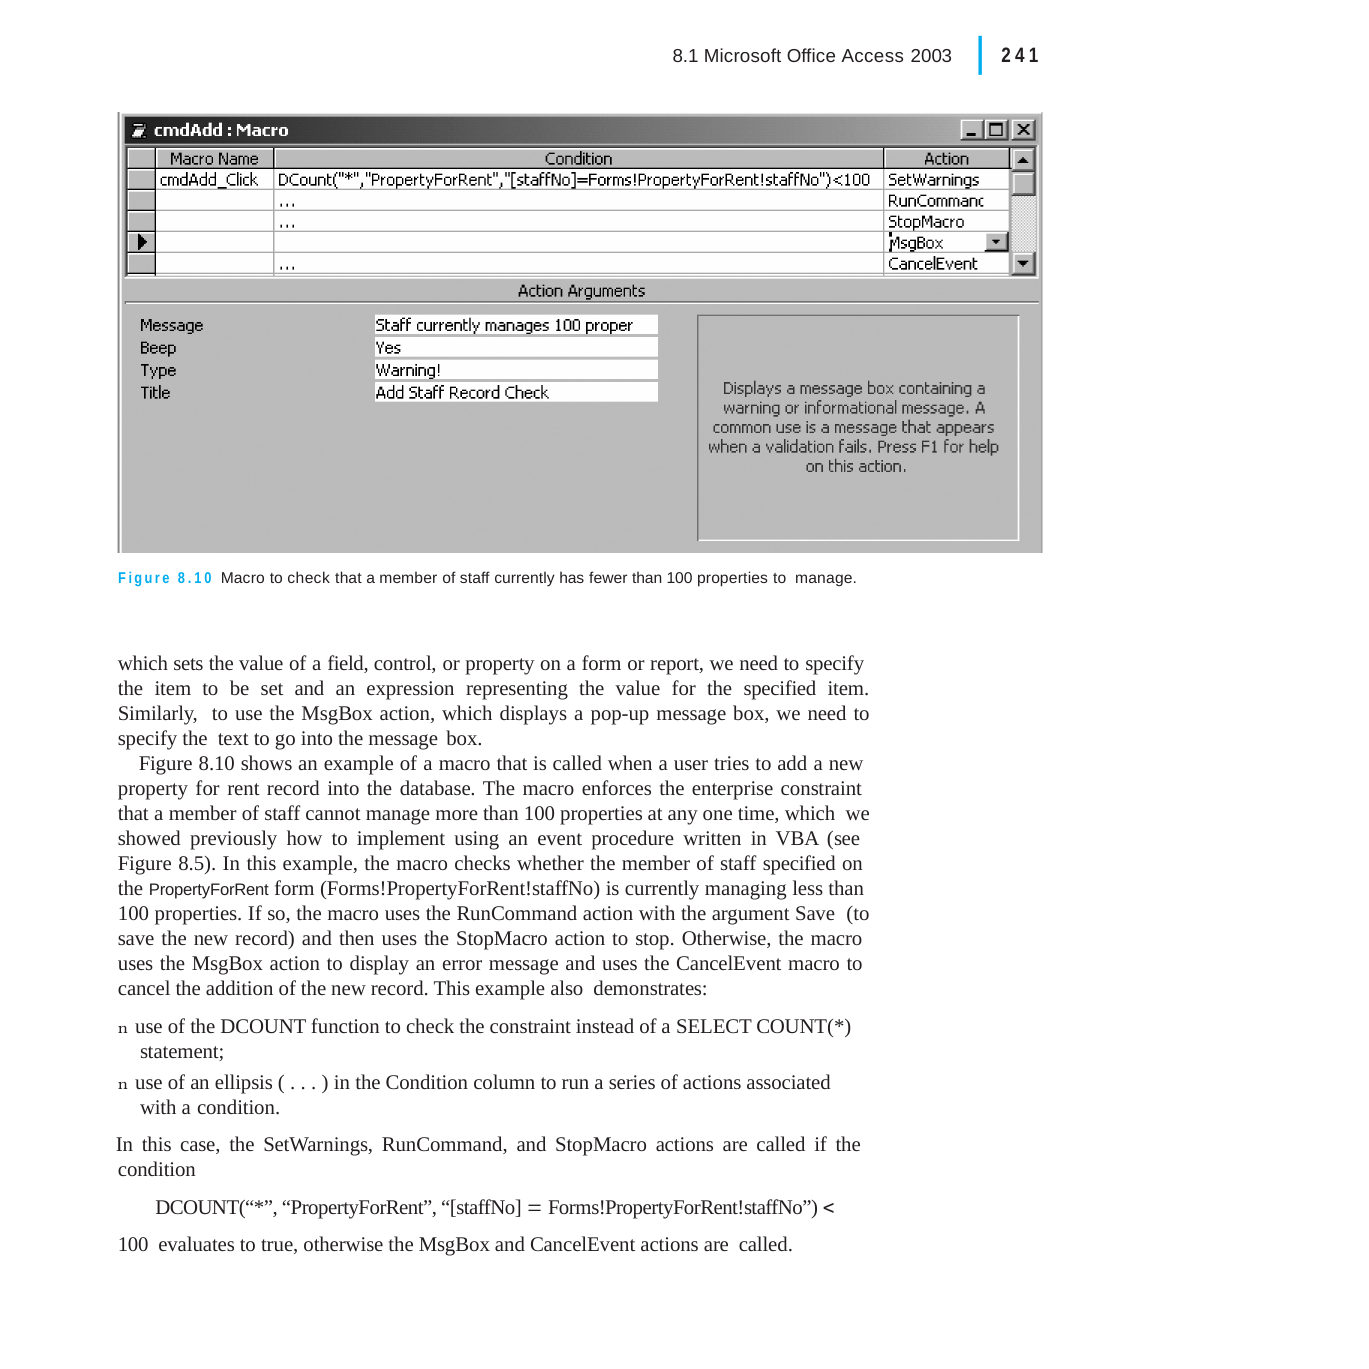

|
241
8.1 Microsoft Office Access 2003

Figure 8.10 Macro to check that a member of staff currently has fewer than 100 properties to manage.
which sets the value of a field, control, or property on a form or report, we need to specify  the item to be set and an expression representing the value for the specified item. Similarly,  to use the MsgBox action, which displays a pop-up message box, we need to specify the  text to go into the message box.
Figure 8.10 shows an example of a macro that is called when a user tries to add a new  property for rent record into the database. The macro enforces the enterprise constraint  that a member of staff cannot manage more than 100 properties at any one time, which  we showed previously how to implement using an event procedure written in VBA (see  Figure 8.5). In this example, the macro checks whether the member of staff specified on  the PropertyForRent form (Forms!PropertyForRent!staffNo) is currently managing less than  100 properties. If so, the macro uses the RunCommand action with the argument Save  (to save the new record) and then uses the StopMacro action to stop. Otherwise, the macro  uses the MsgBox action to display an error message and uses the CancelEvent macro to  cancel the addition of the new record. This example also demonstrates:
n use of the DCOUNT function to check the constraint instead of a SELECT COUNT(*)  statement;
n use of an ellipsis ( . . . ) in the Condition column to run a series of actions associated  with a condition.
In this case, the SetWarnings, RunCommand, and StopMacro actions are called if the  condition
DCOUNT(“*”, “PropertyForRent”, “[staffNo] = Forms!PropertyForRent!staffNo”) < 100  evaluates to true, otherwise the MsgBox and CancelEvent actions are called.